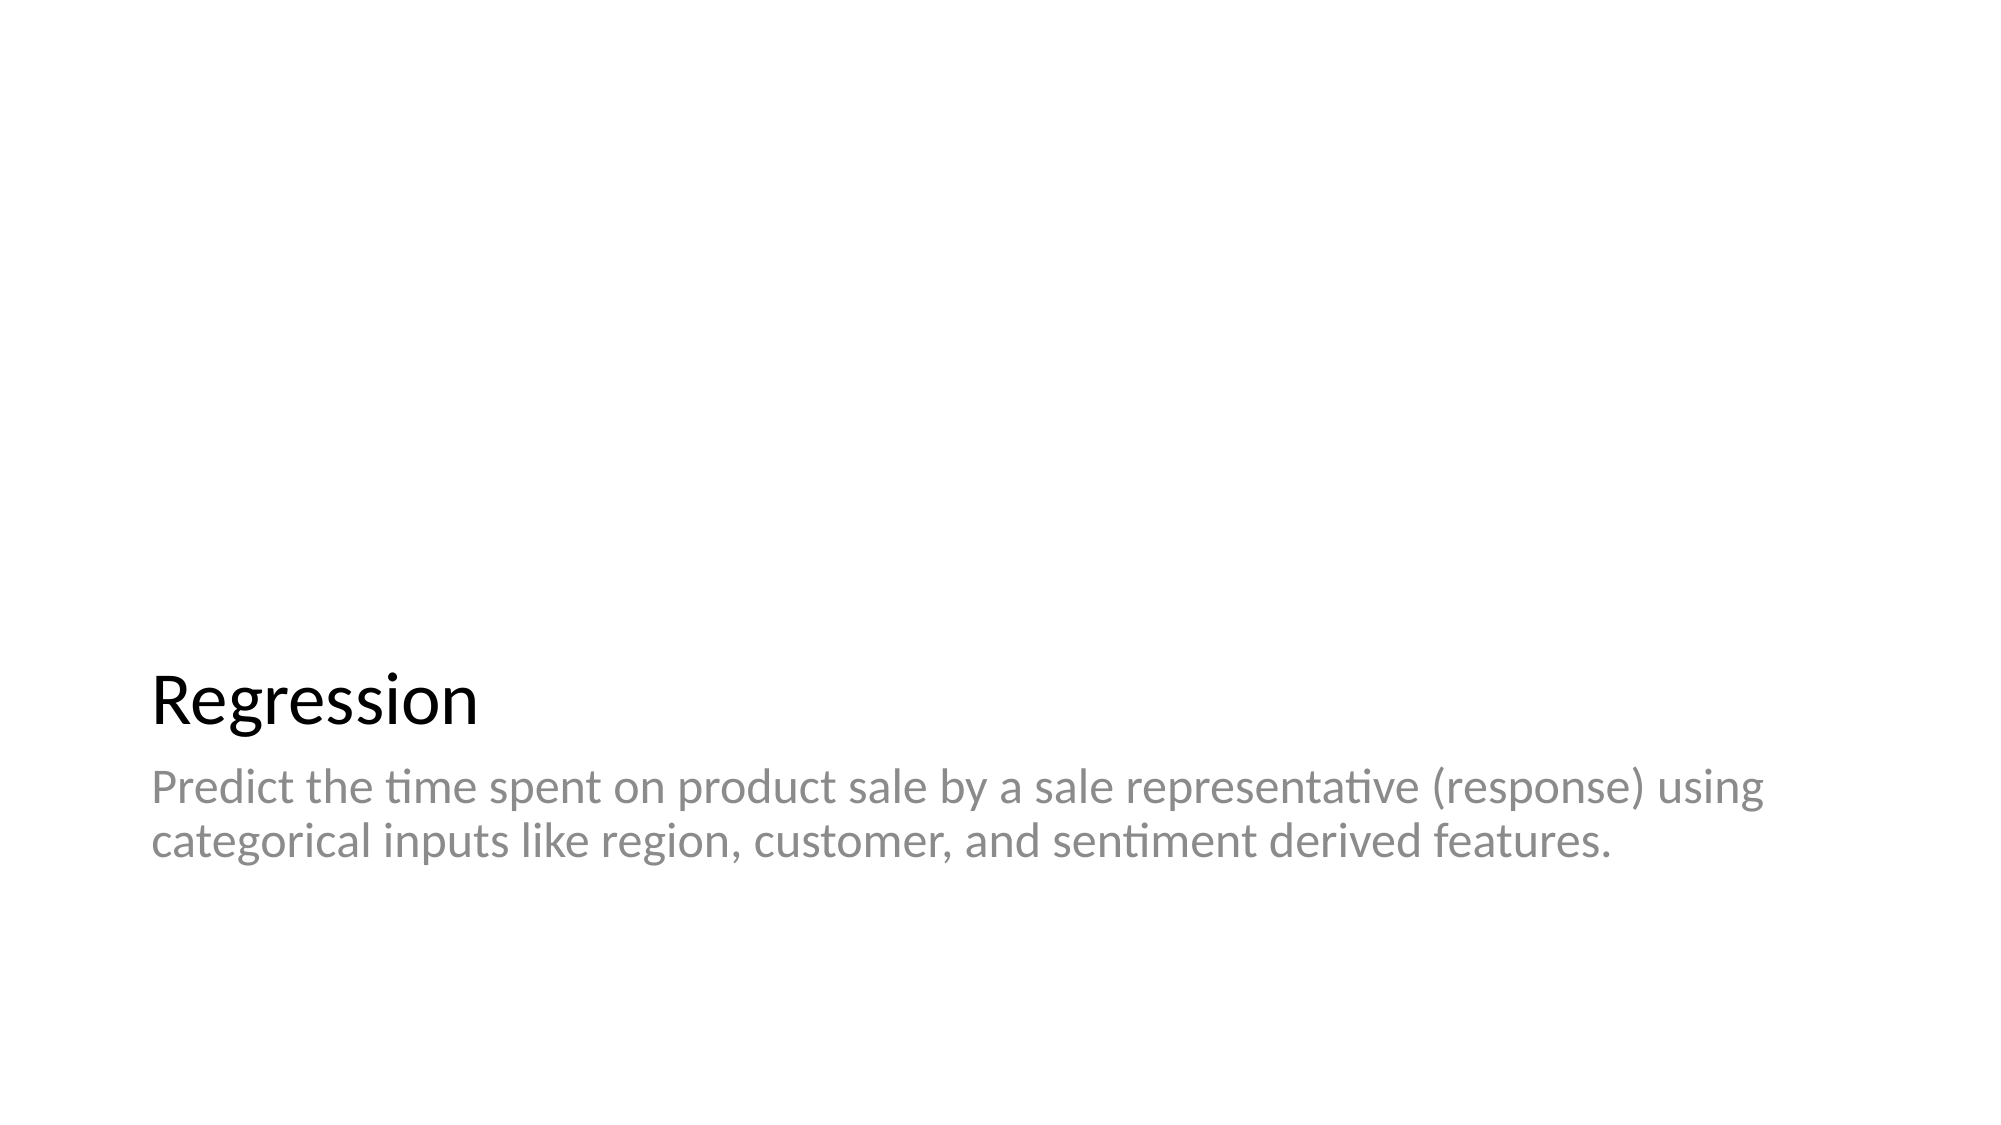

# Regression
Predict the time spent on product sale by a sale representative (response) using categorical inputs like region, customer, and sentiment derived features.